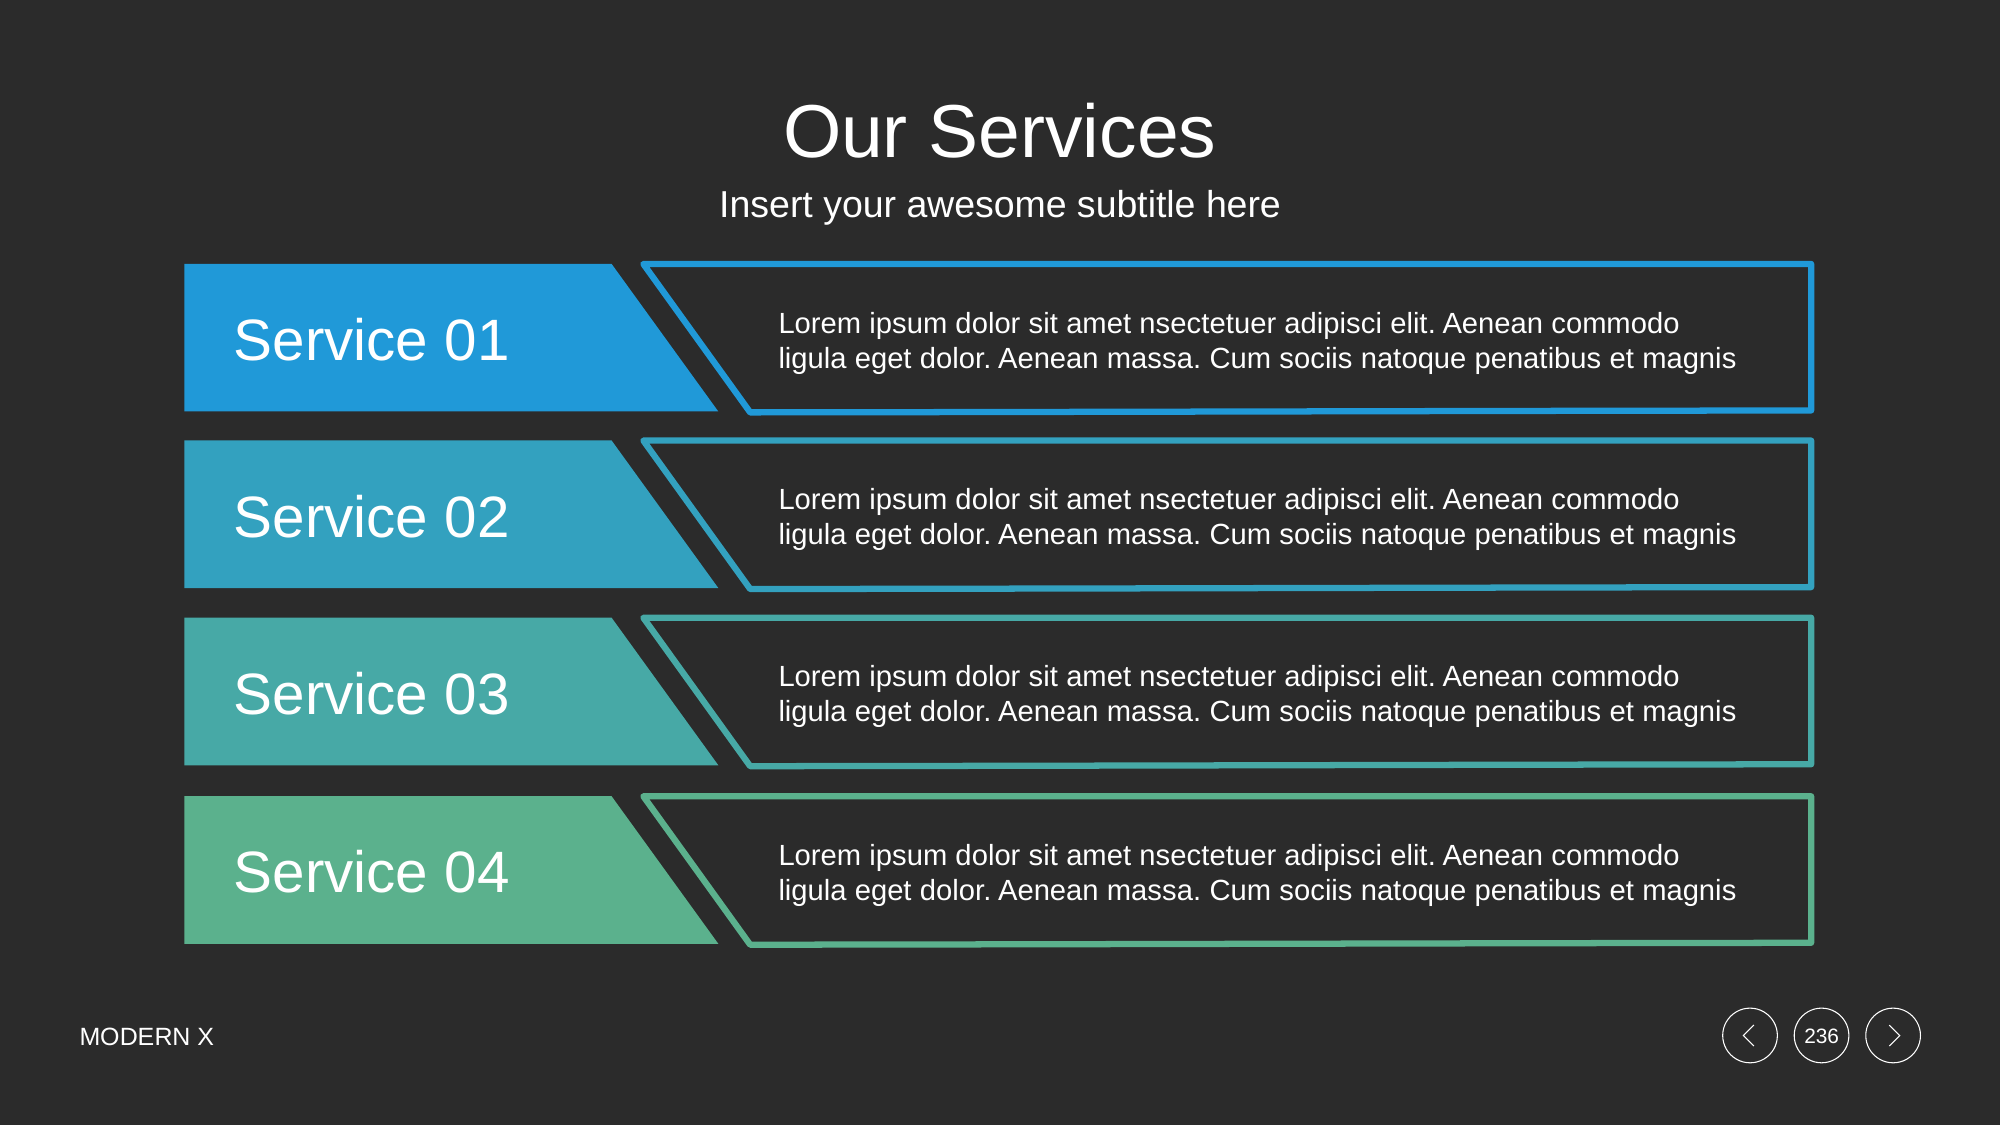

# Our Services
Insert your awesome subtitle here

Service 01

Lorem ipsum dolor sit amet nsectetuer adipisci elit. Aenean commodo ligula eget dolor. Aenean massa. Cum sociis natoque penatibus et magnis

Service 02

Lorem ipsum dolor sit amet nsectetuer adipisci elit. Aenean commodo ligula eget dolor. Aenean massa. Cum sociis natoque penatibus et magnis

Service 03

Lorem ipsum dolor sit amet nsectetuer adipisci elit. Aenean commodo ligula eget dolor. Aenean massa. Cum sociis natoque penatibus et magnis

Service 04

Lorem ipsum dolor sit amet nsectetuer adipisci elit. Aenean commodo ligula eget dolor. Aenean massa. Cum sociis natoque penatibus et magnis